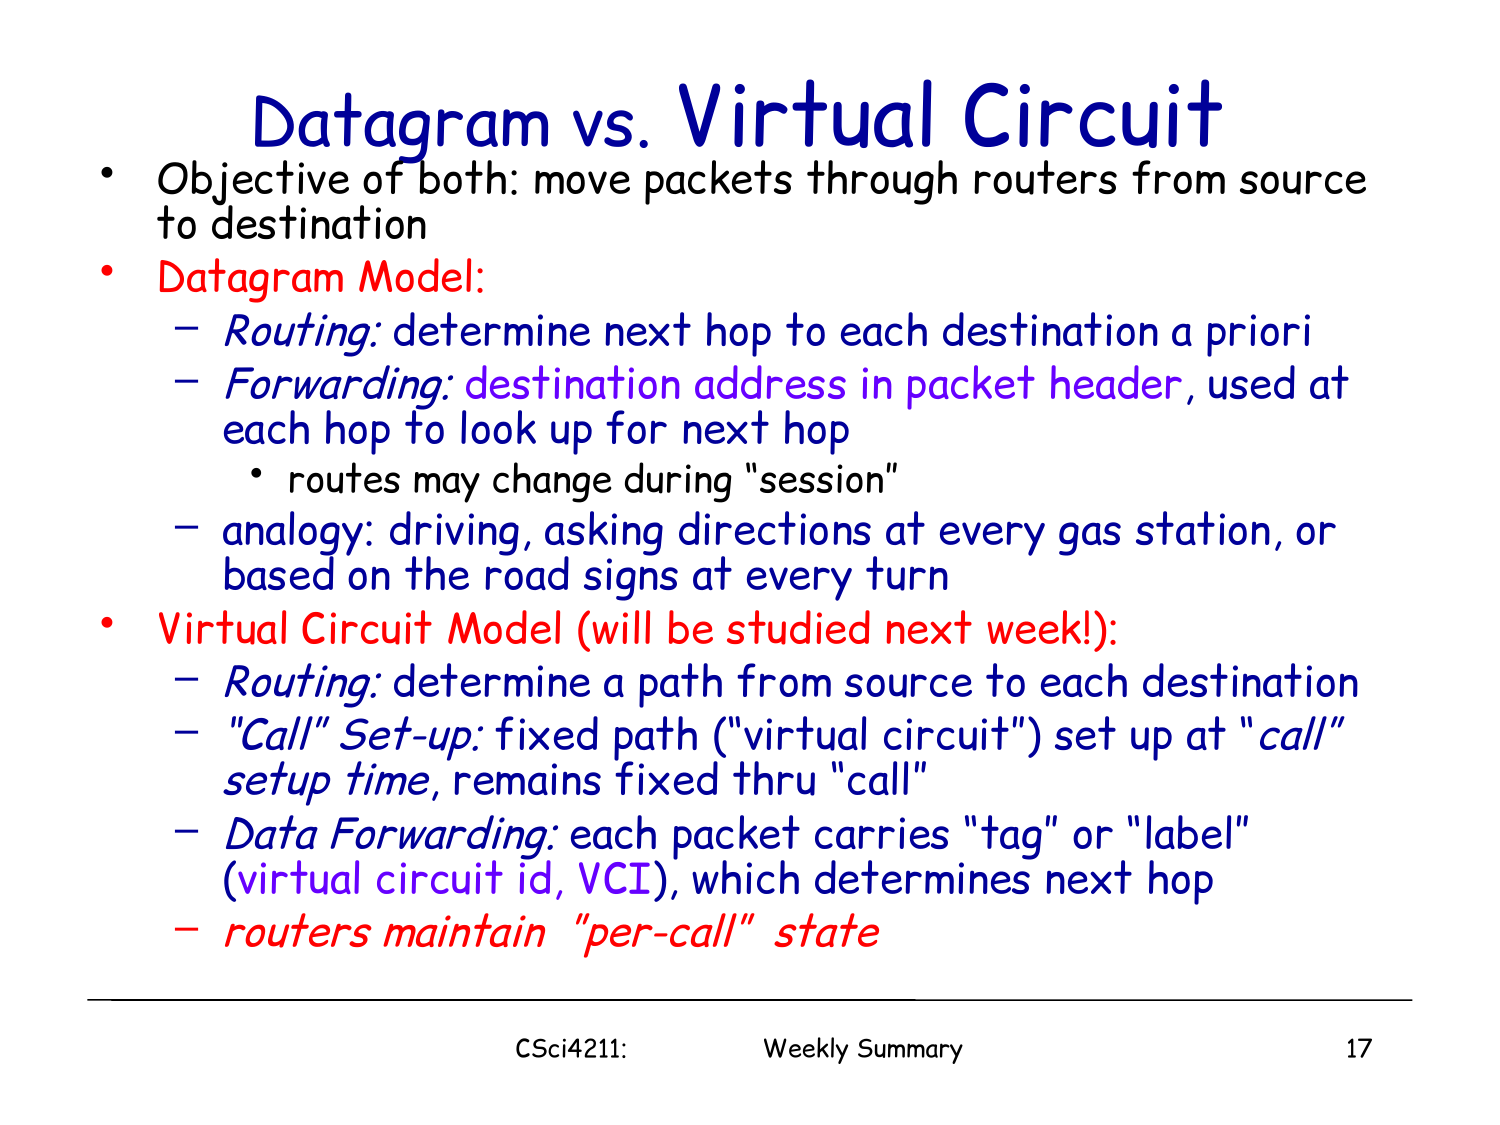

# Datagram vs. Virtual Circuit
Objective of both: move packets through routers from source to destination
Datagram Model:
Routing: determine next hop to each destination a priori
Forwarding: destination address in packet header, used at each hop to look up for next hop
routes may change during “session”
analogy: driving, asking directions at every gas station, or based on the road signs at every turn
Virtual Circuit Model (will be studied next week!):
Routing: determine a path from source to each destination
“Call” Set-up: fixed path (“virtual circuit”) set up at “call” setup time, remains fixed thru “call”
Data Forwarding: each packet carries “tag” or “label”  (virtual circuit id, VCI), which determines next hop
routers maintain  ”per-call”  state
CSci4211:                  Weekly Summary
17